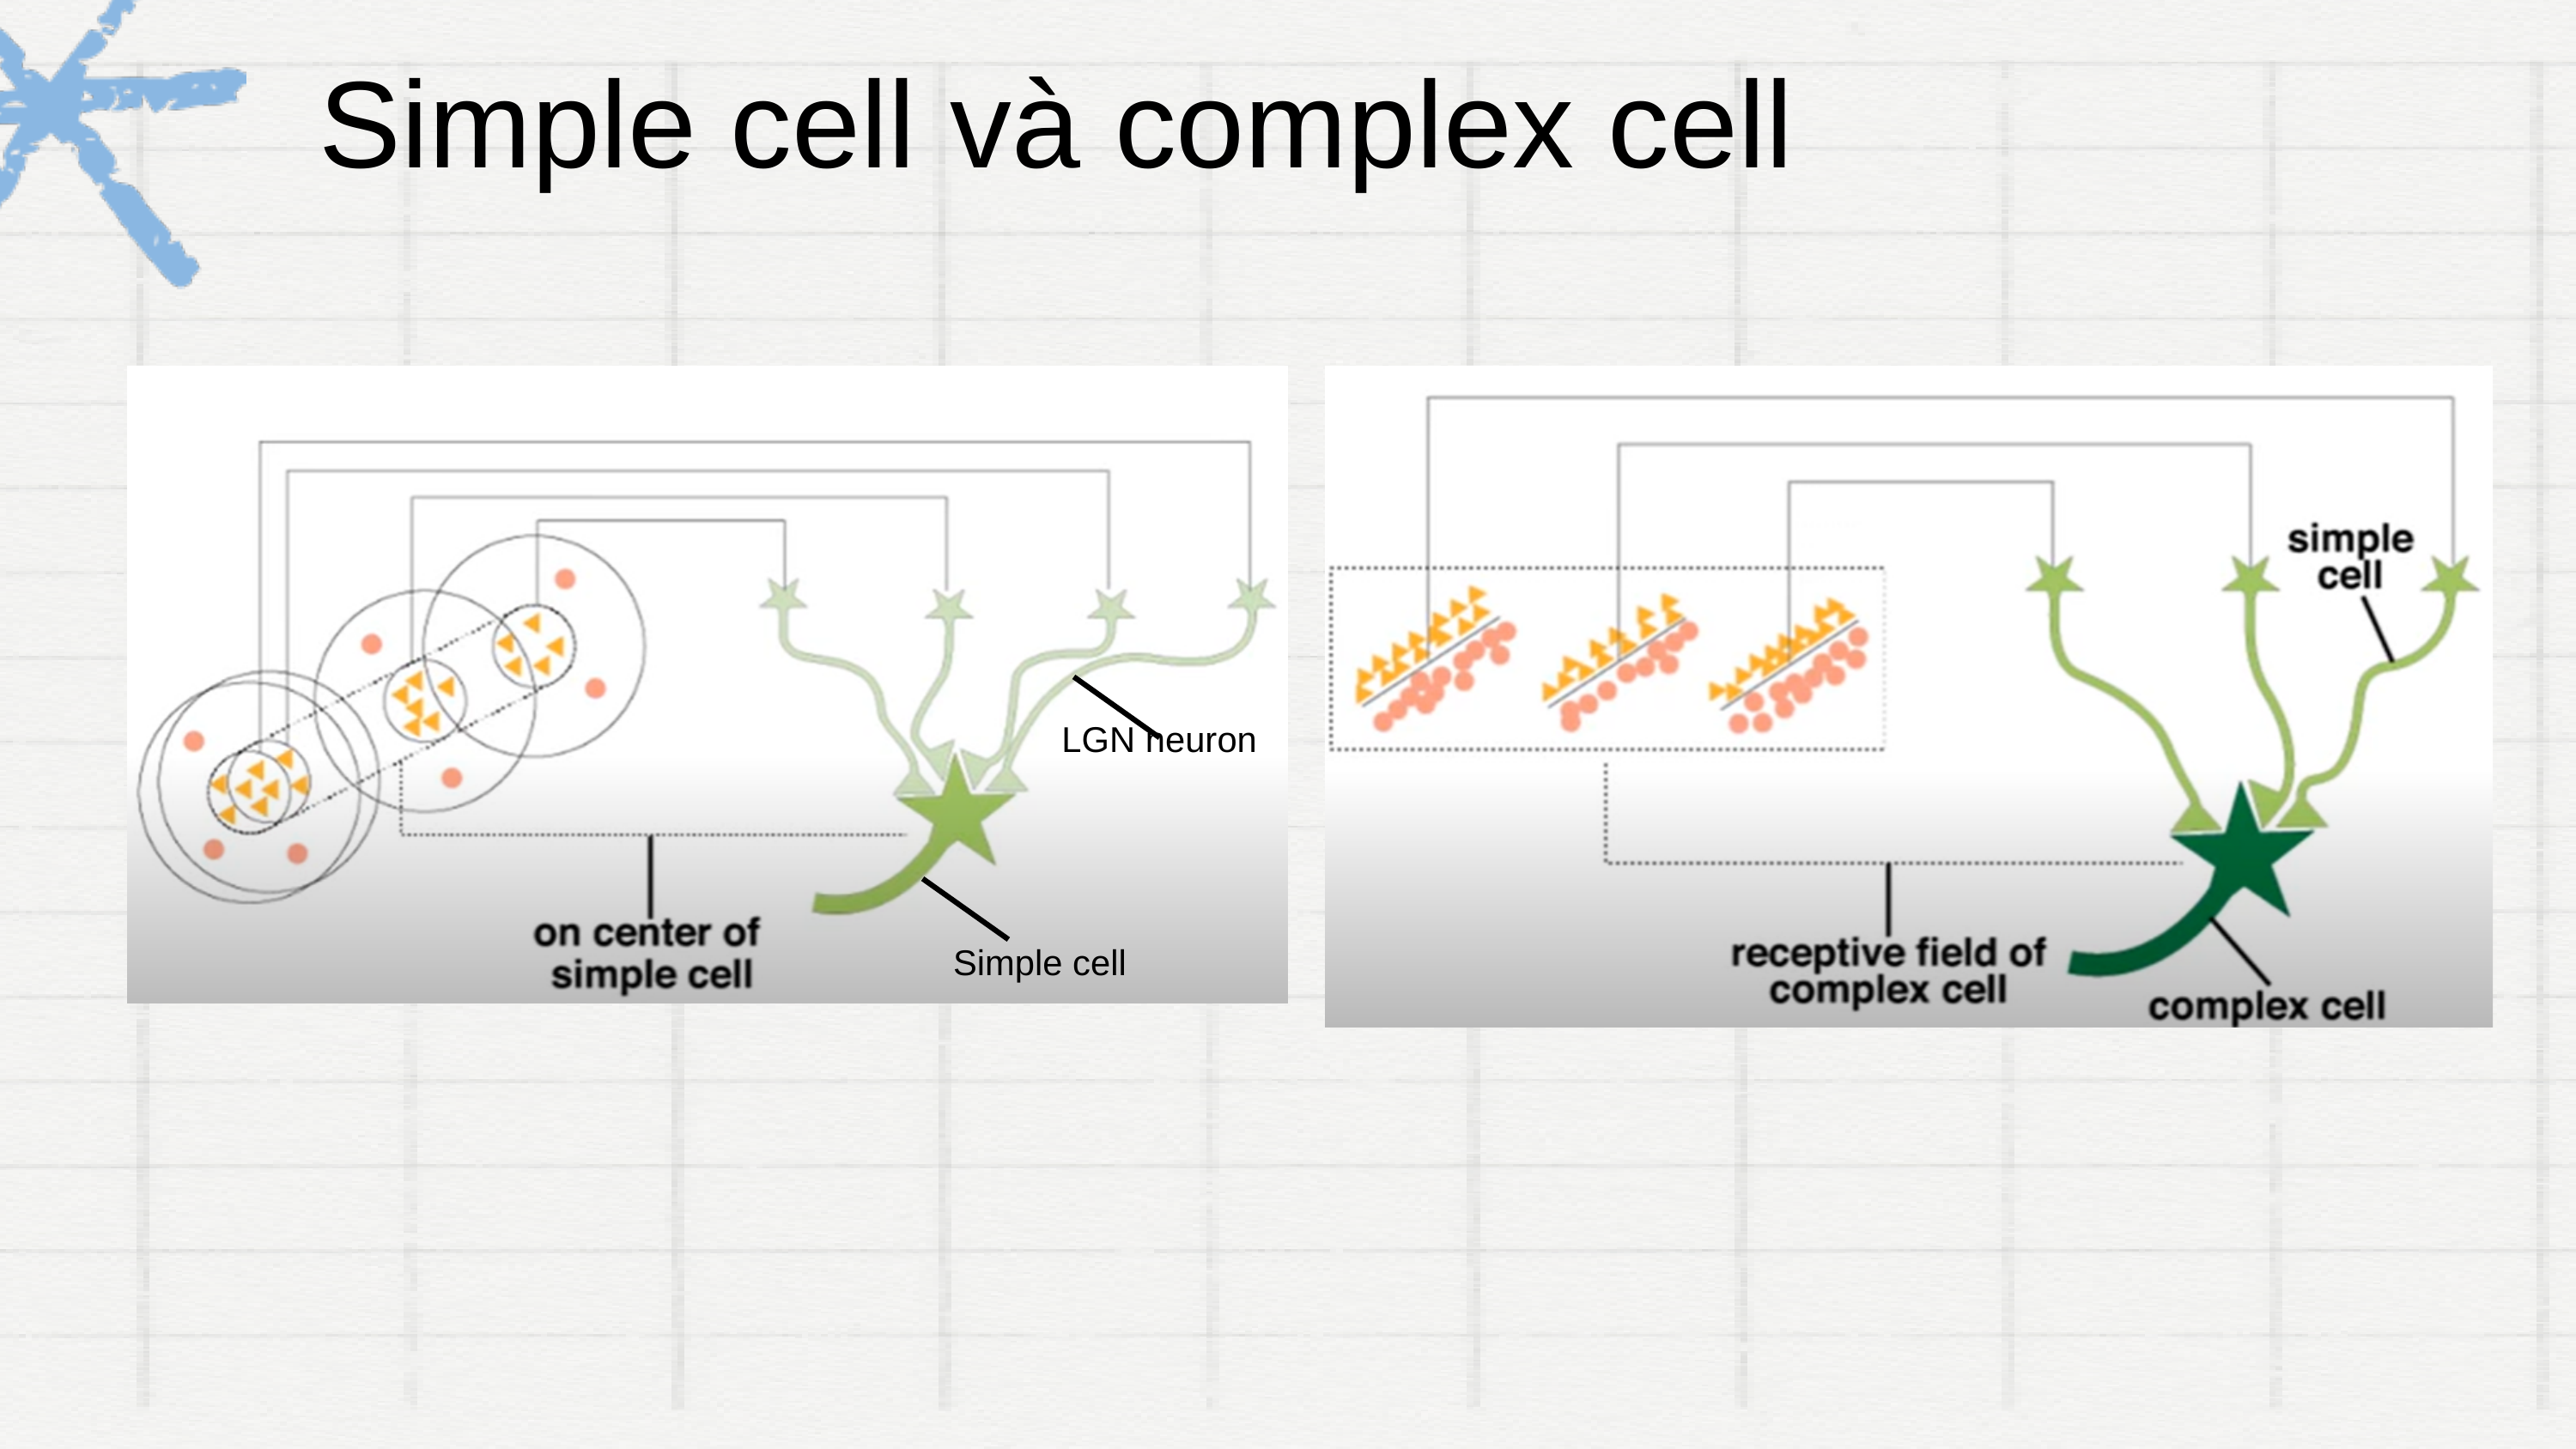

Simple cell và complex cell

LGN neuron

Simple cell